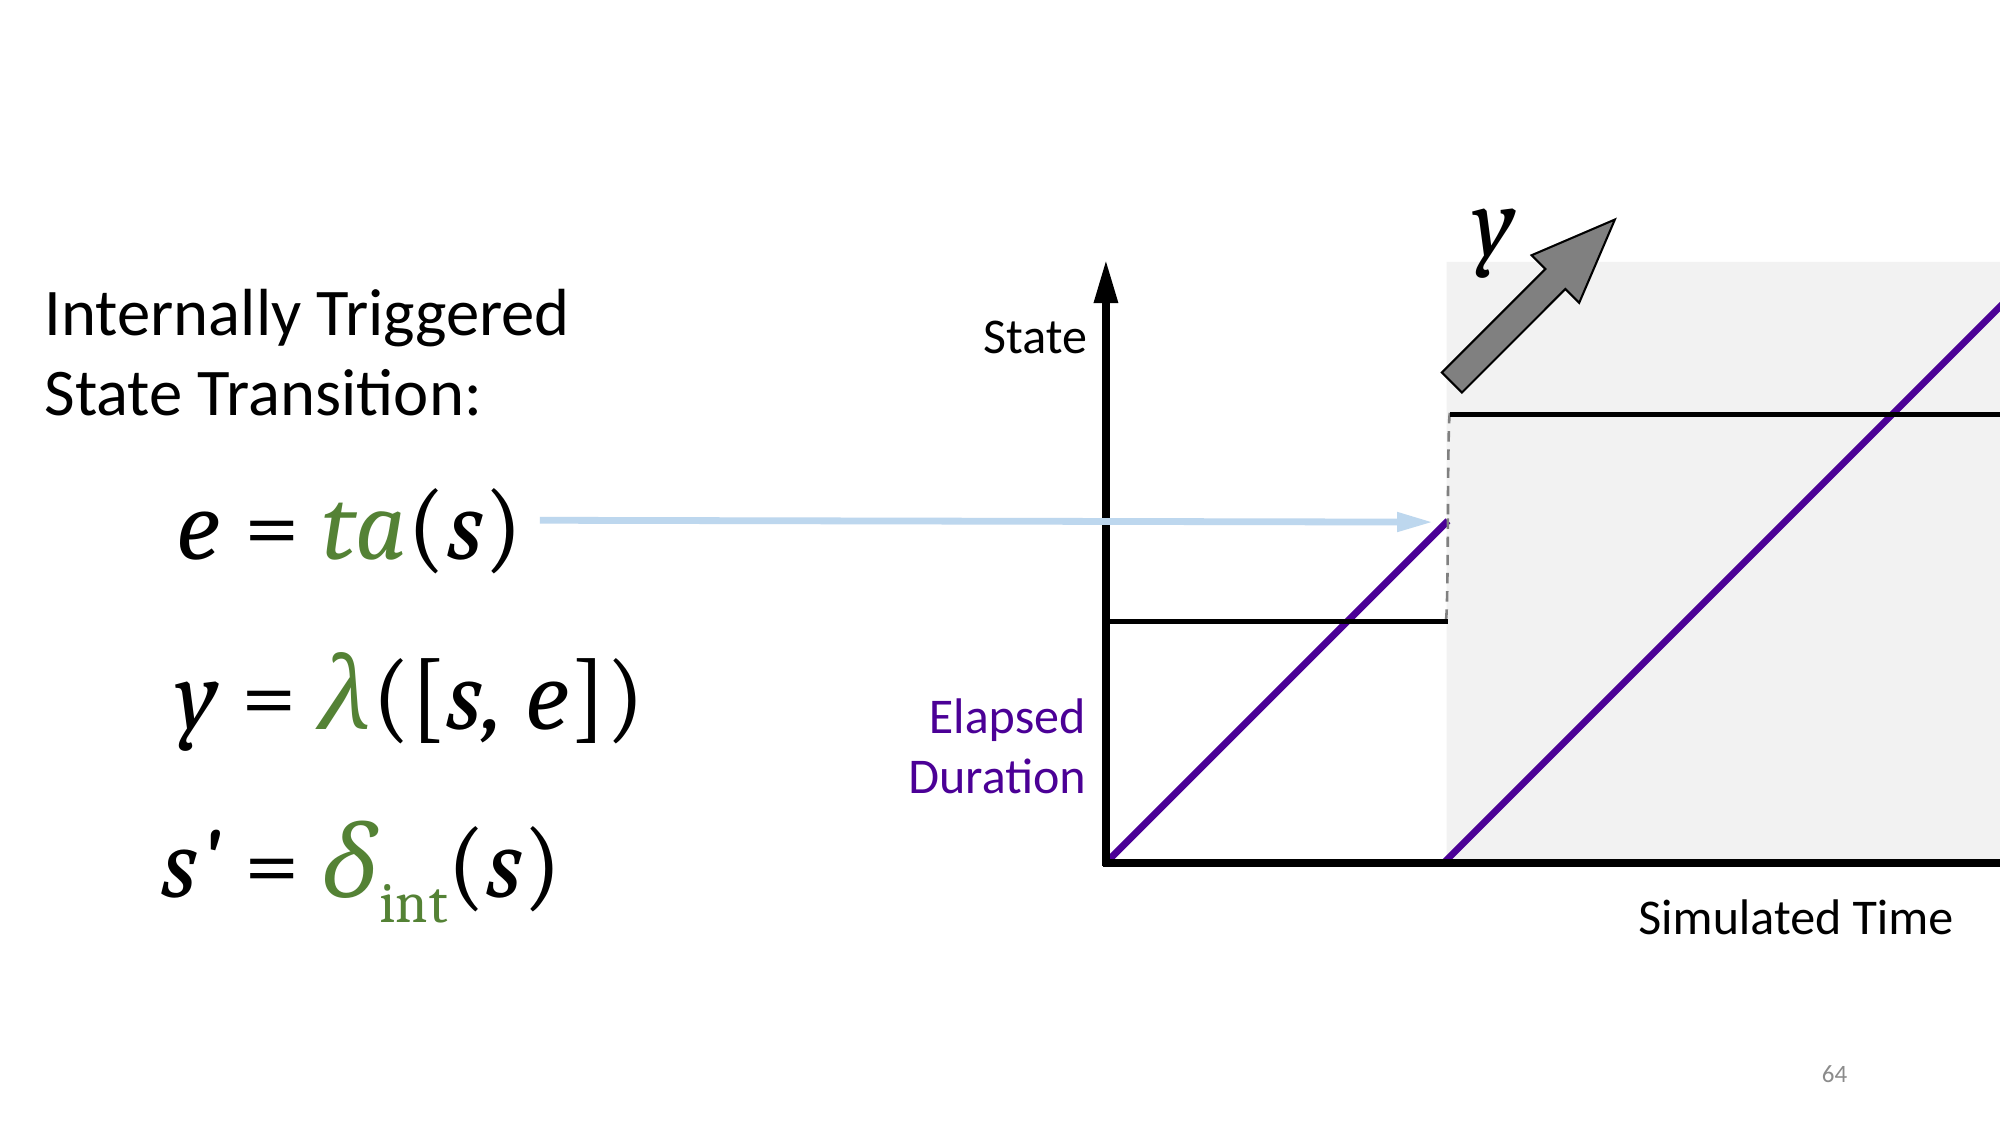

y
Internally Triggered
State Transition:

State

e = ta(s)
y = λ([s, e])
Elapsed
Duration
s' = δint(s)
Simulated Time
64